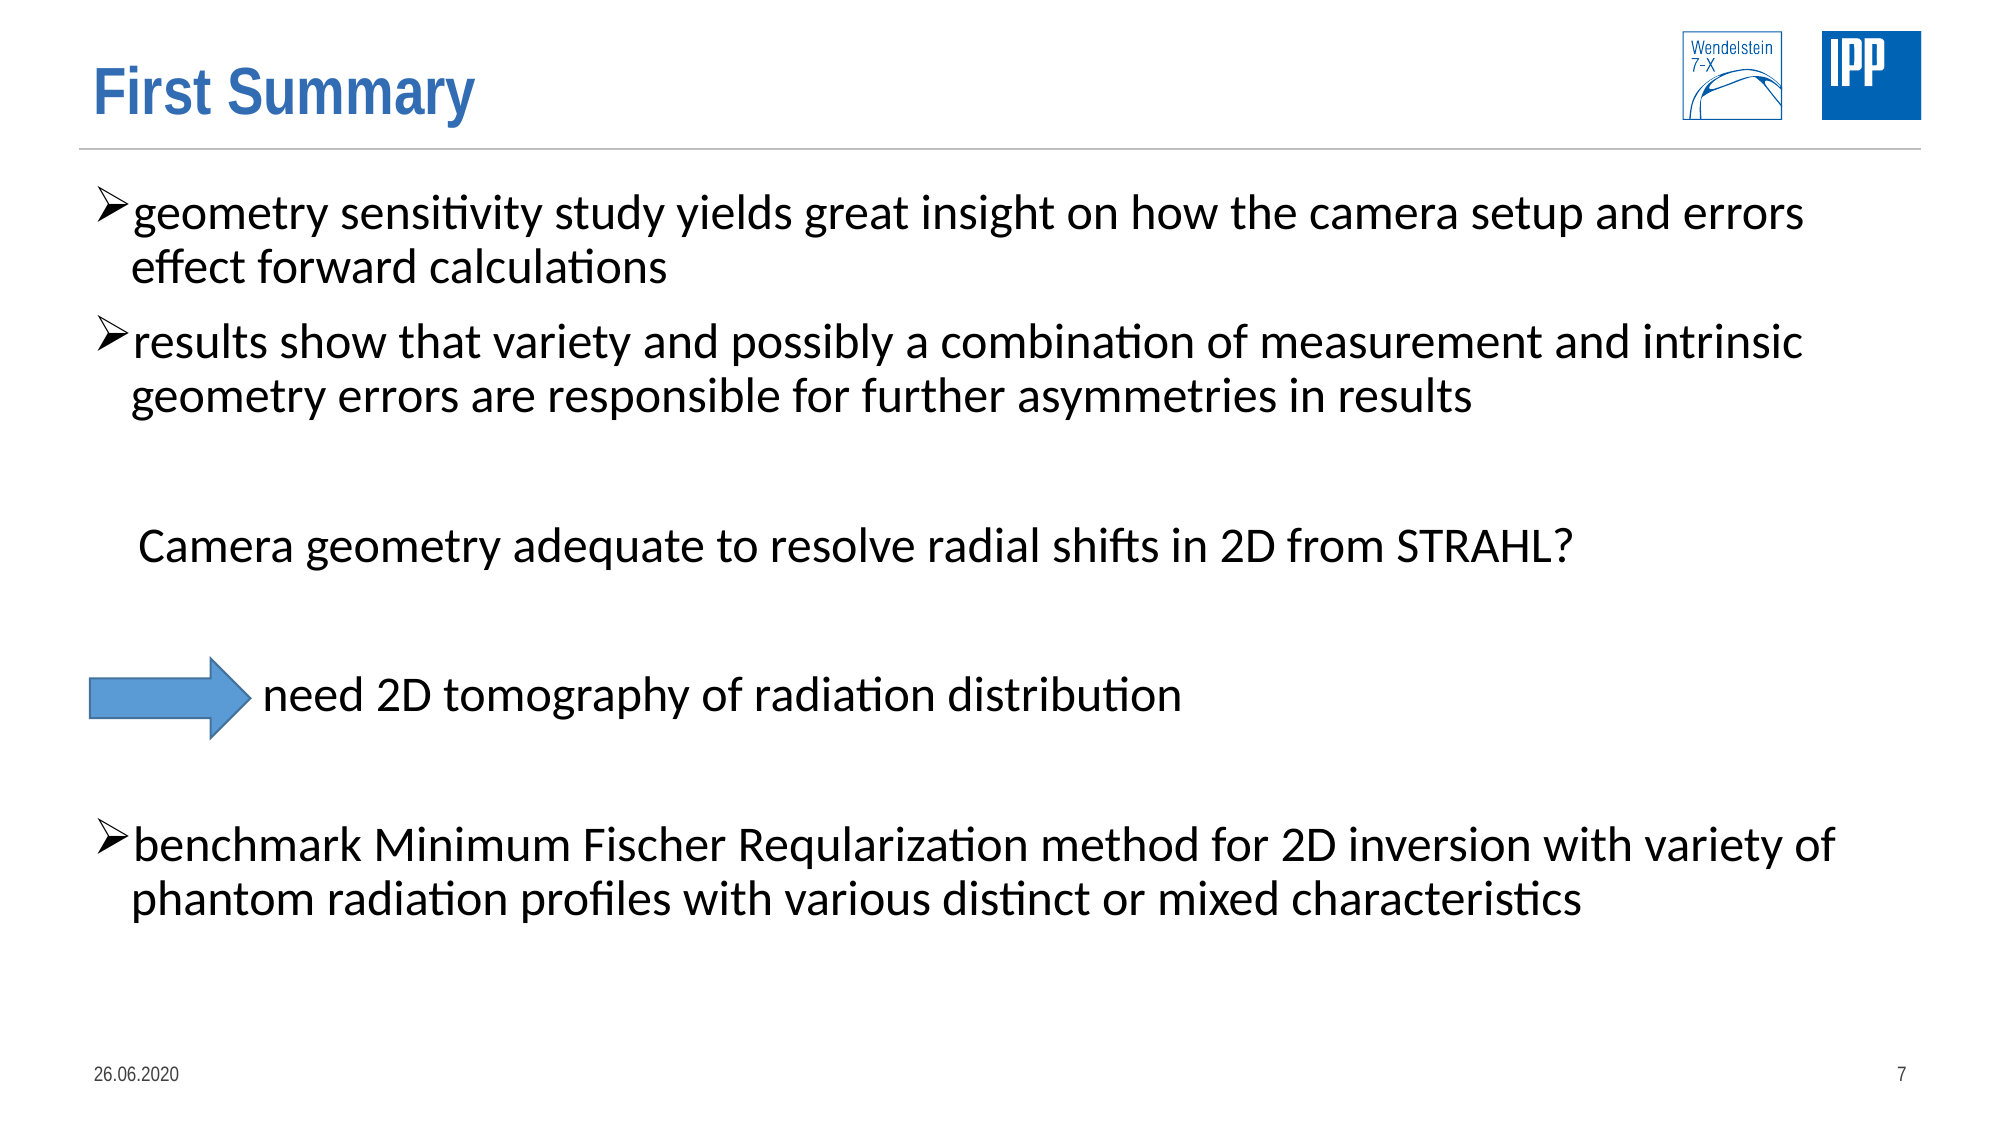

# First Summary
geometry sensitivity study yields great insight on how the camera setup and errors effect forward calculations
results show that variety and possibly a combination of measurement and intrinsic geometry errors are responsible for further asymmetries in results

    Camera geometry adequate to resolve radial shifts in 2D from STRAHL?

               need 2D tomography of radiation distribution

benchmark Minimum Fischer Reqularization method for 2D inversion with variety of phantom radiation profiles with various distinct or mixed characteristics

26.06.2020

7